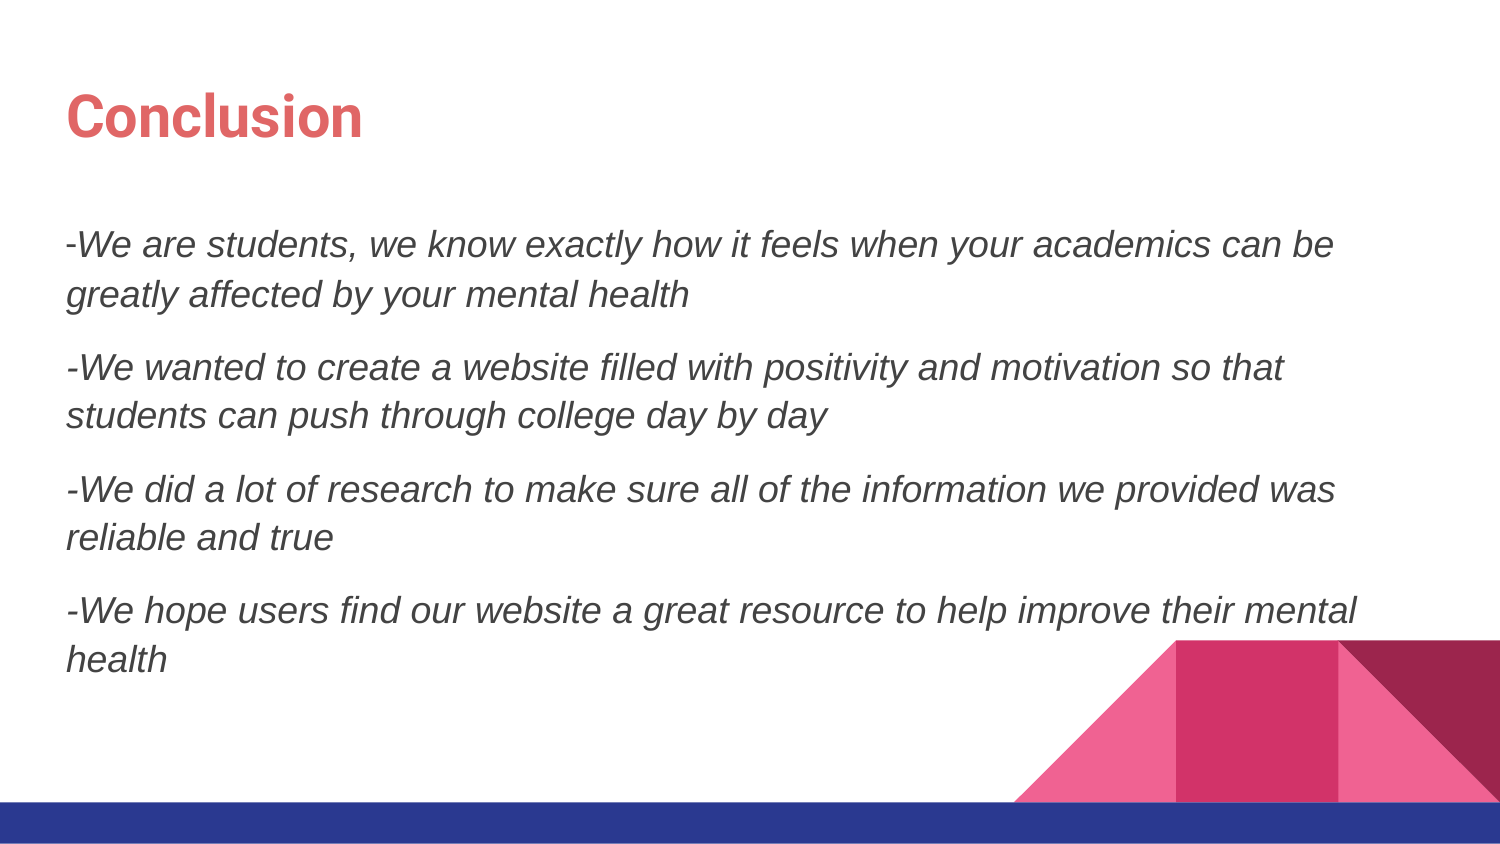

# Conclusion
-We are students, we know exactly how it feels when your academics can be greatly affected by your mental health
-We wanted to create a website filled with positivity and motivation so that students can push through college day by day
-We did a lot of research to make sure all of the information we provided was reliable and true
-We hope users find our website a great resource to help improve their mental health